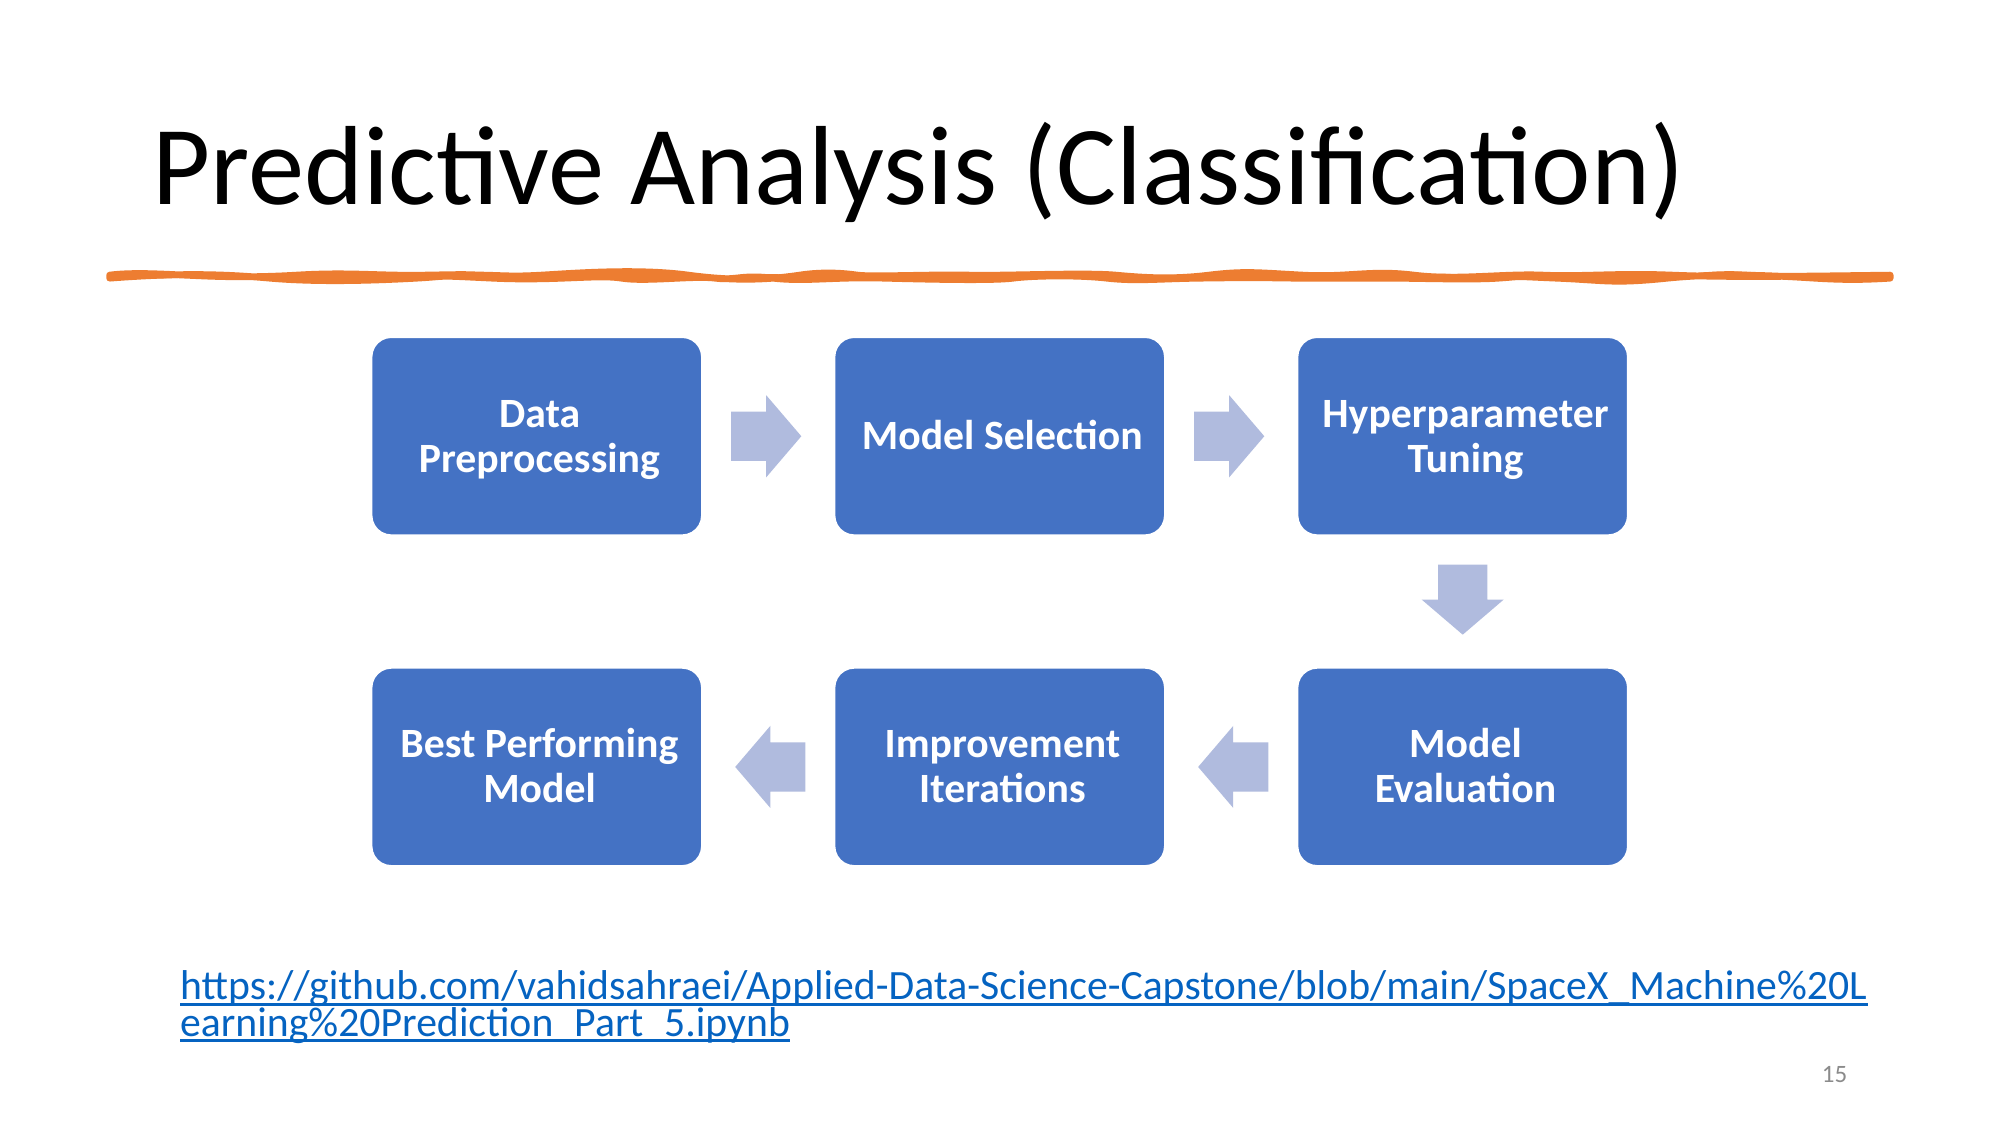

Predictive Analysis (Classification)
Data Preprocessing

Model Selection

Hyperparameter Tuning

Model Evaluation

Improvement Iterations

Best Performing Model

https://github.com/vahidsahraei/Applied-Data-Science-Capstone/blob/main/SpaceX_Machine%20Learning%20Prediction_Part_5.ipynb

15